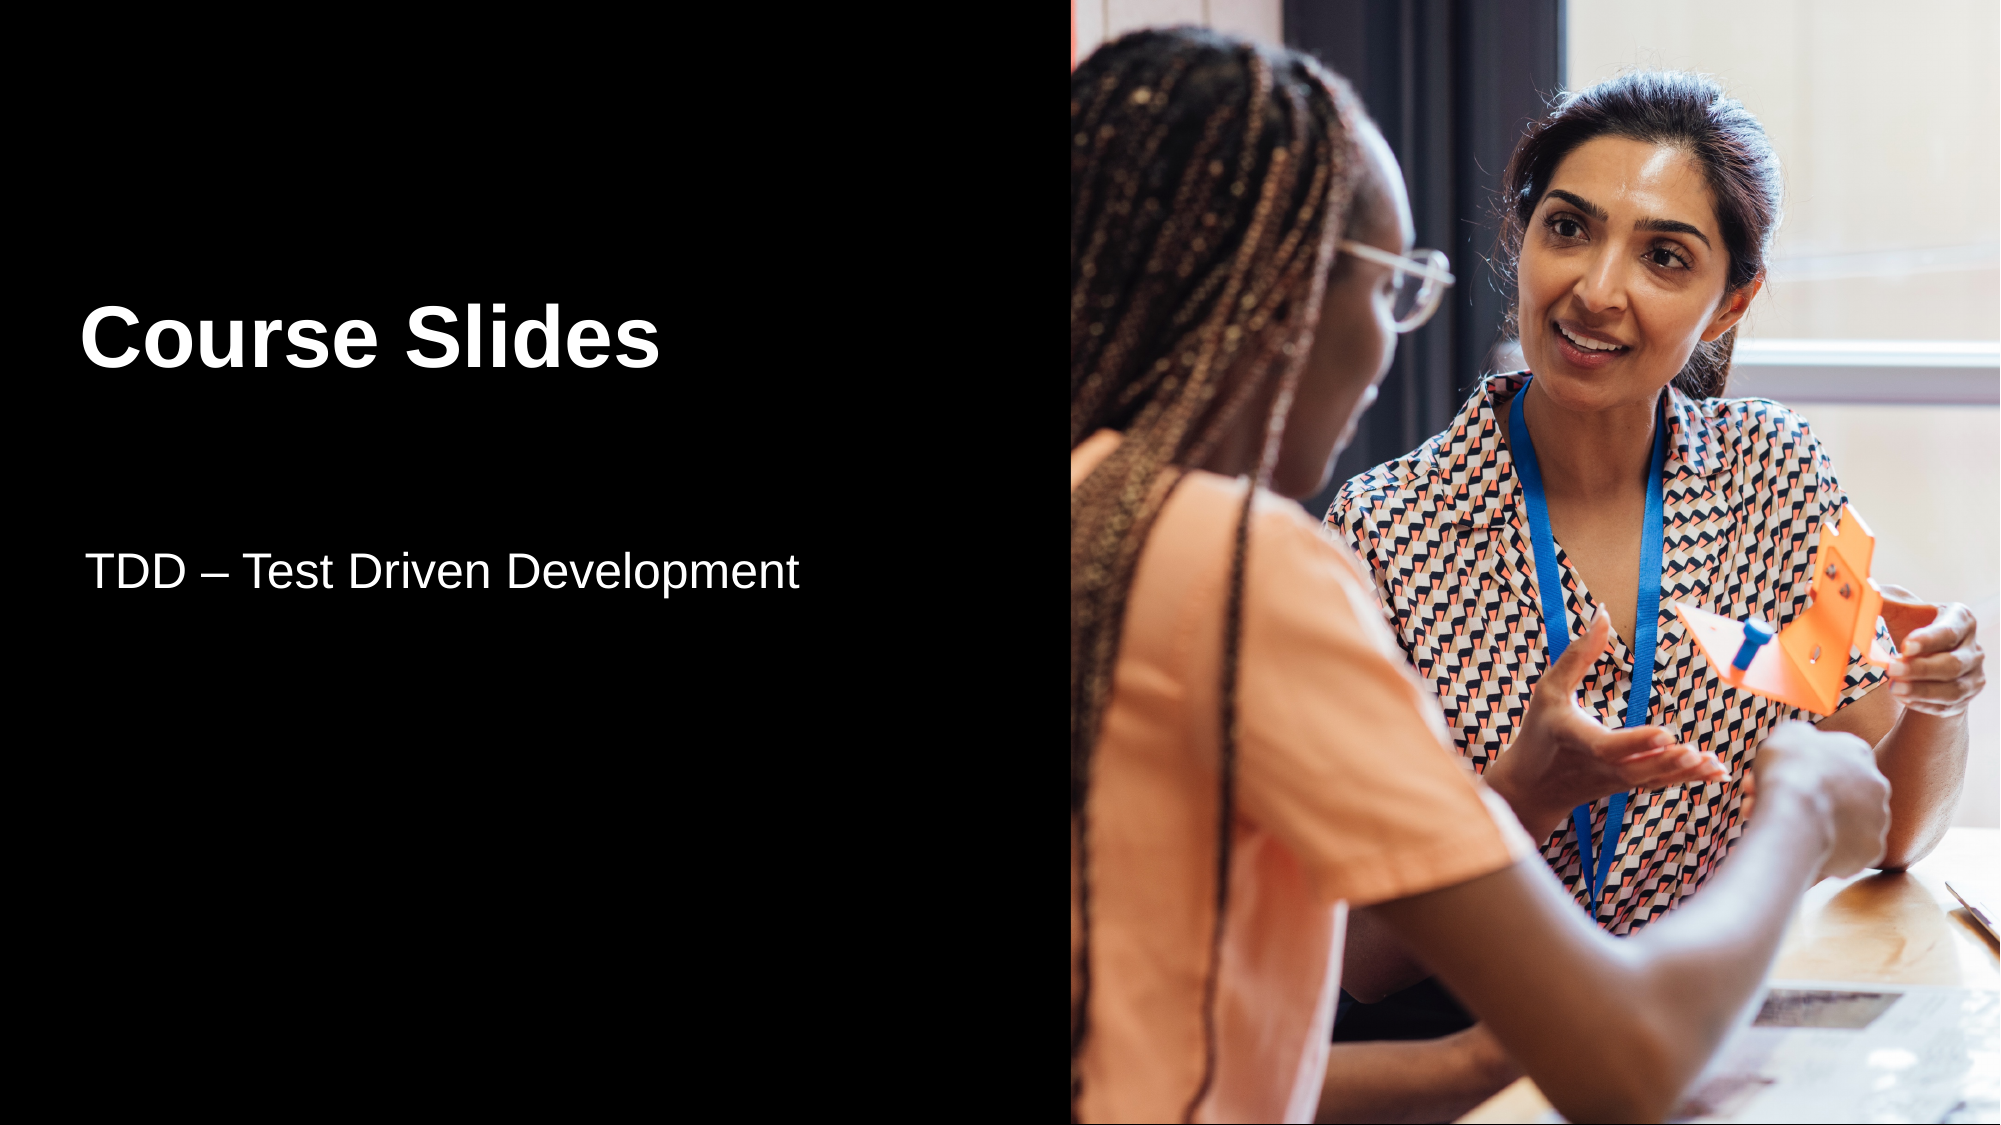

# Course Slides
TDD – Test Driven Development